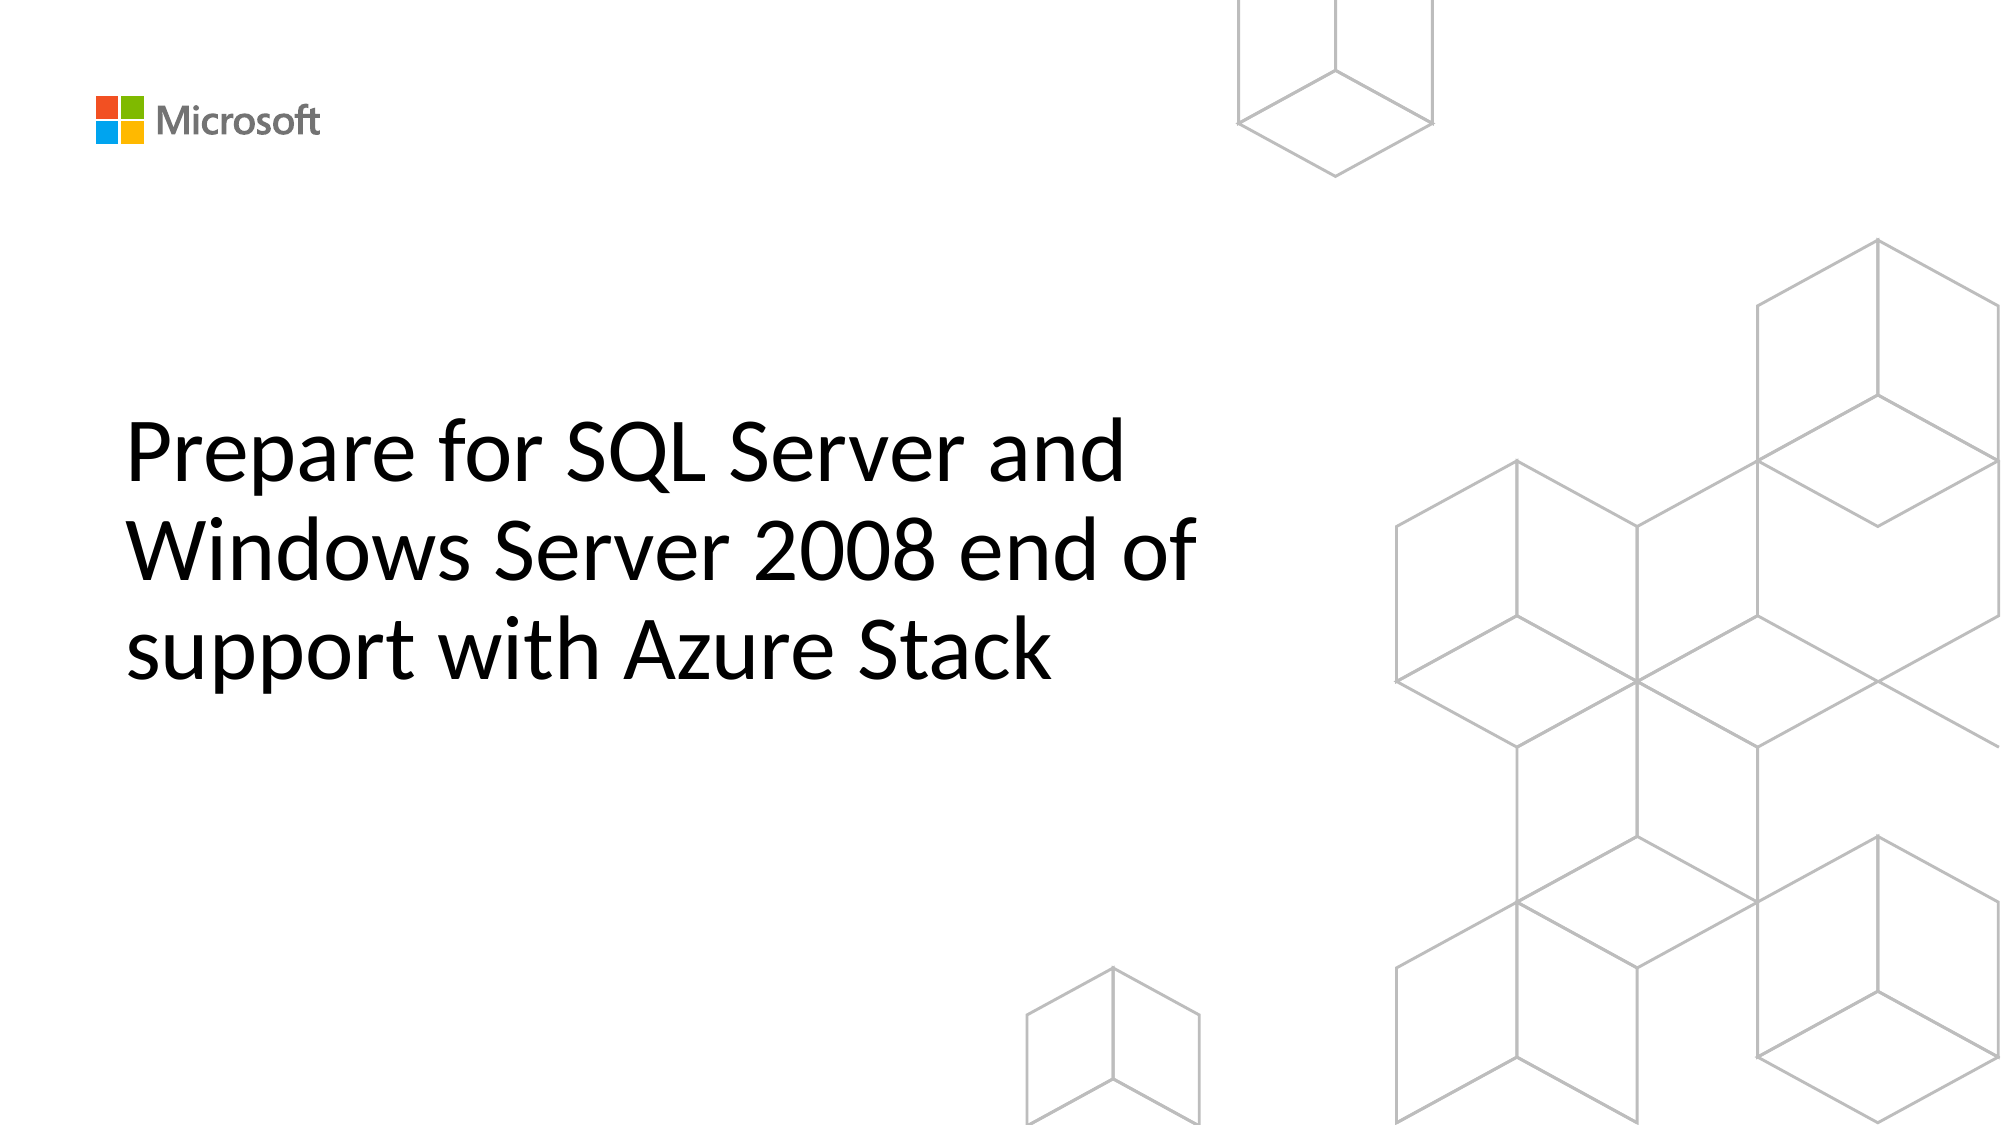

# Prepare for SQL Server and Windows Server 2008 end of support with Azure Stack